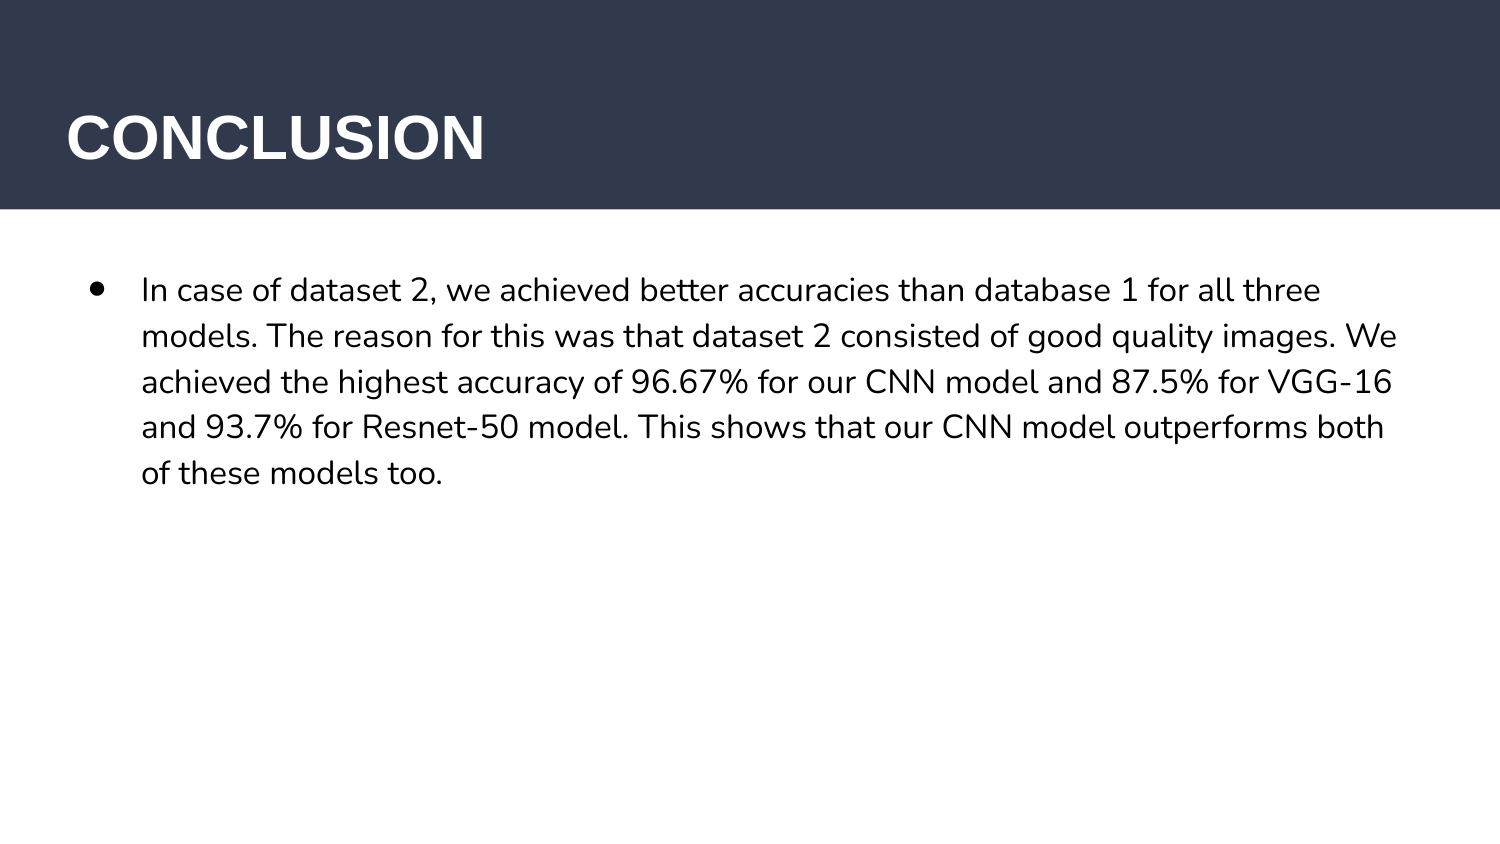

# CONCLUSION
In case of dataset 2, we achieved better accuracies than database 1 for all three models. The reason for this was that dataset 2 consisted of good quality images. We achieved the highest accuracy of 96.67% for our CNN model and 87.5% for VGG-16 and 93.7% for Resnet-50 model. This shows that our CNN model outperforms both of these models too.